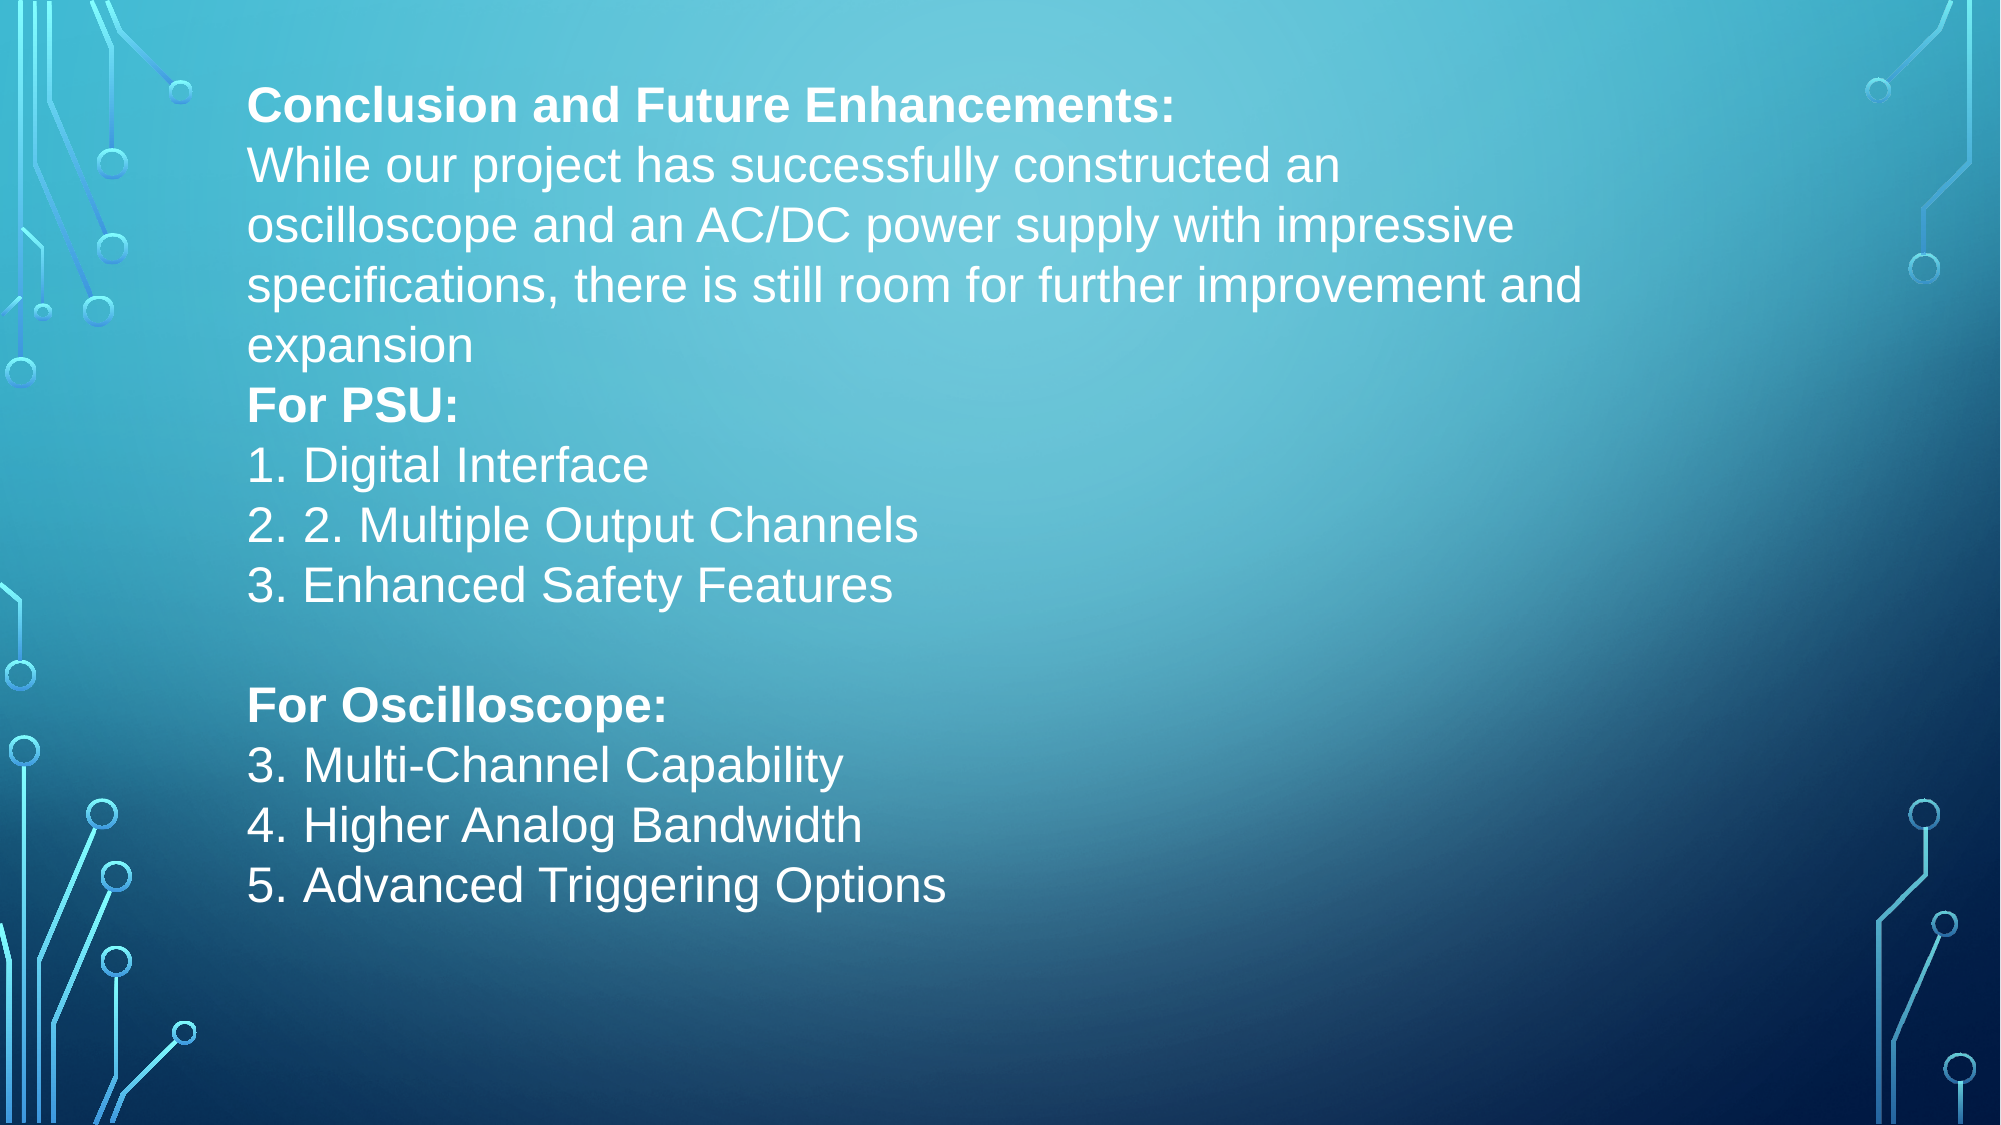

Conclusion and Future Enhancements:
While our project has successfully constructed an oscilloscope and an AC/DC power supply with impressive specifications, there is still room for further improvement and expansion
For PSU:
Digital Interface
2. Multiple Output Channels
3. Enhanced Safety Features

For Oscilloscope:
Multi-Channel Capability
Higher Analog Bandwidth
Advanced Triggering Options